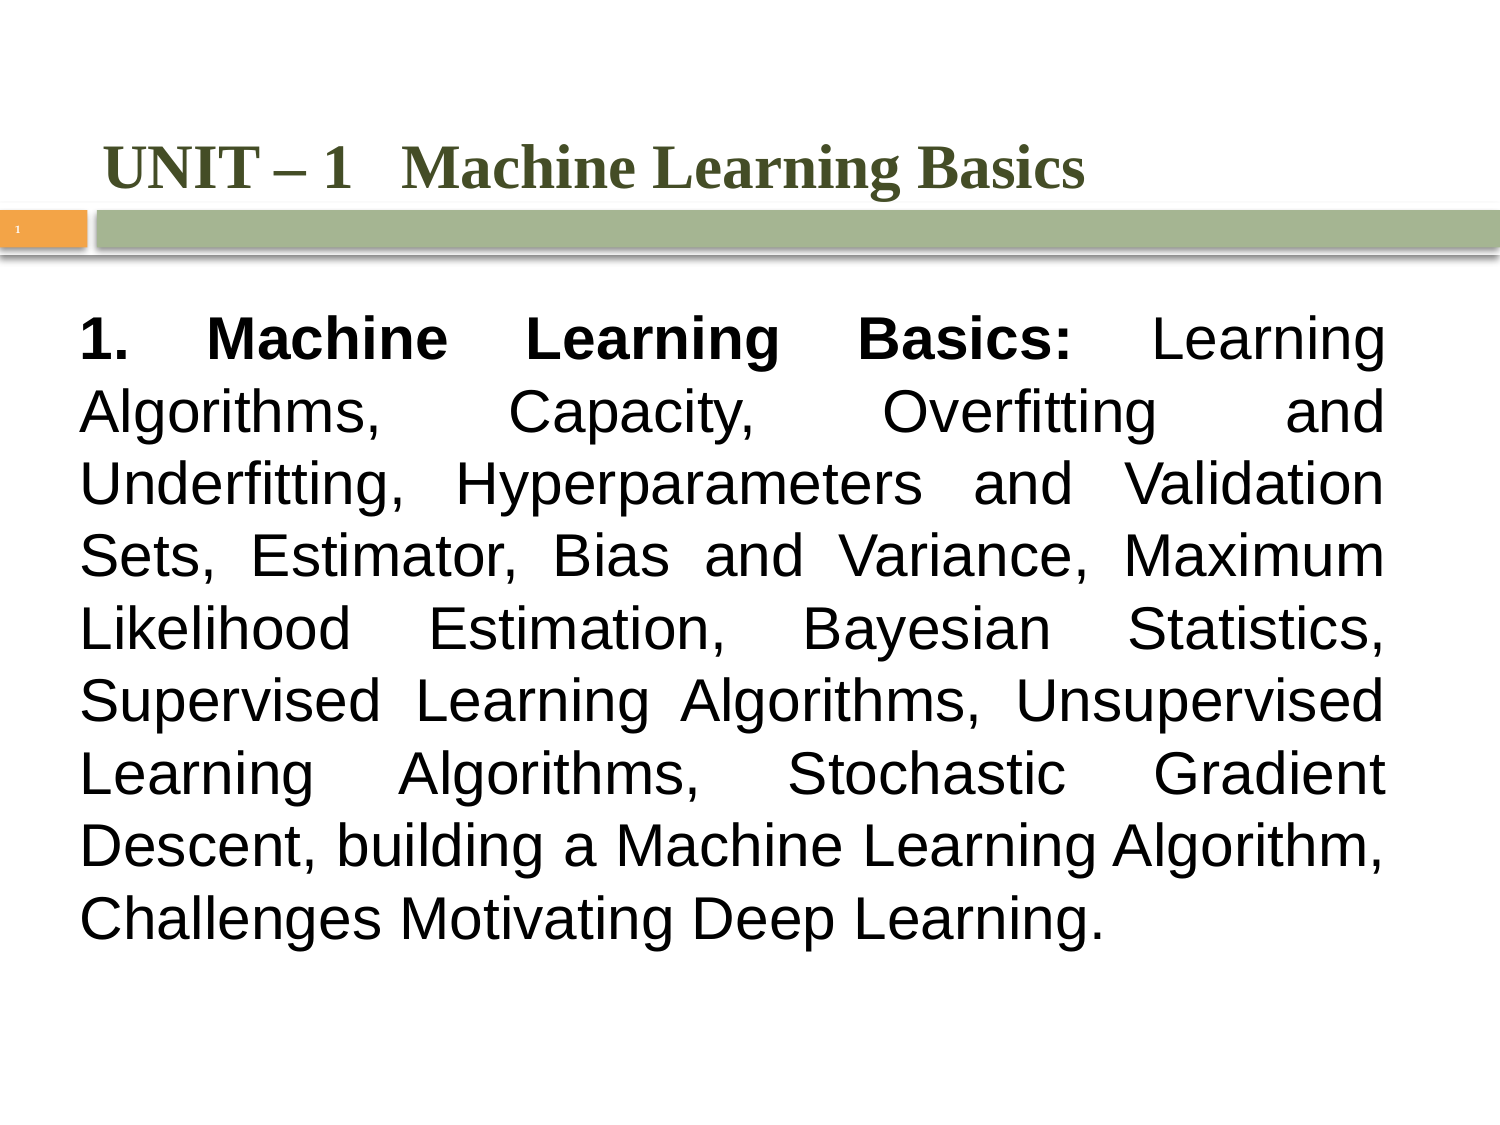

# UNIT – 1   Machine Learning Basics
1
1. Machine Learning Basics: Learning Algorithms, Capacity, Overfitting and Underfitting, Hyperparameters and Validation Sets, Estimator, Bias and Variance, Maximum Likelihood Estimation, Bayesian Statistics, Supervised Learning Algorithms, Unsupervised Learning Algorithms, Stochastic Gradient Descent, building a Machine Learning Algorithm, Challenges Motivating Deep Learning.